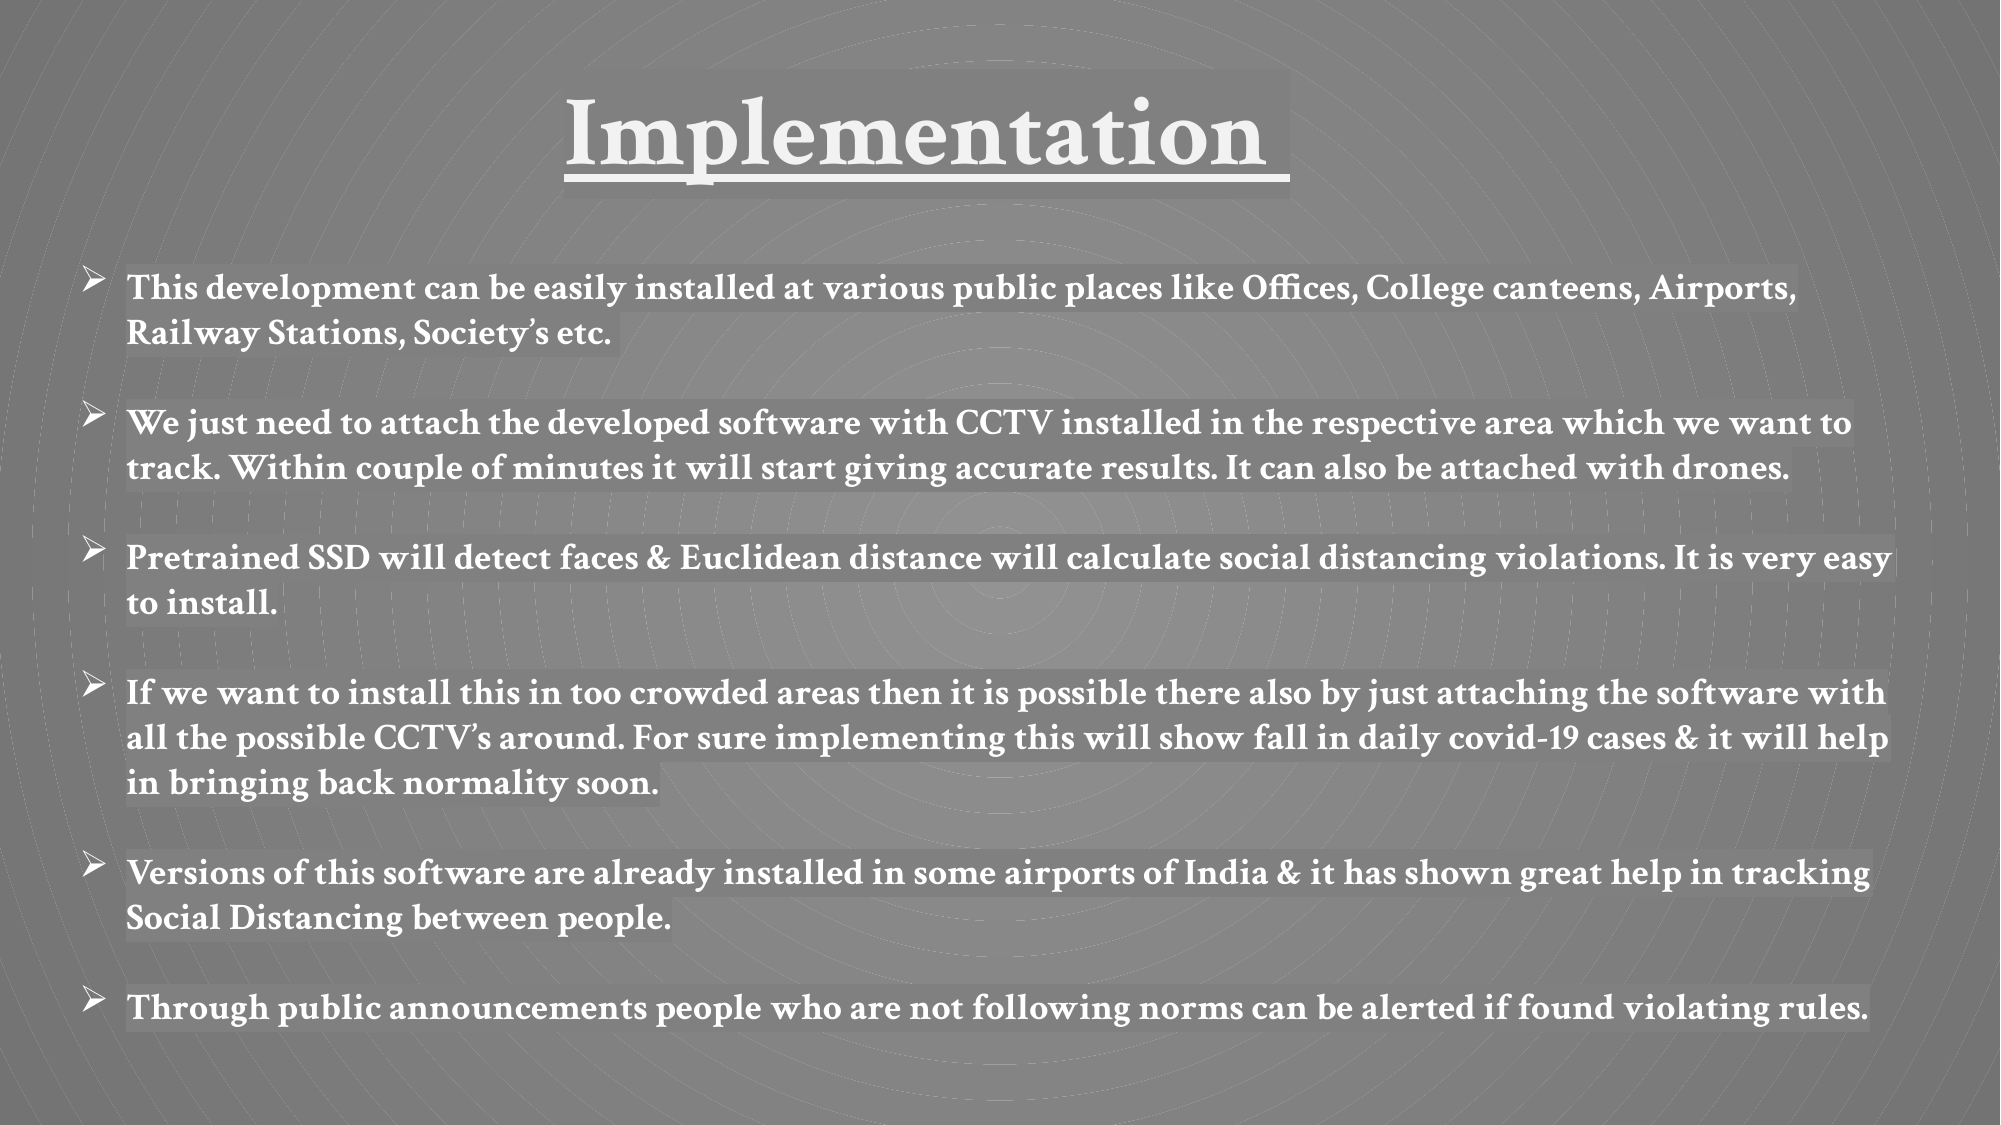

# Implementation
This development can be easily installed at various public places like Offices, College canteens, Airports, Railway Stations, Society’s etc.

We just need to attach the developed software with CCTV installed in the respective area which we want to track. Within couple of minutes it will start giving accurate results. It can also be attached with drones.

Pretrained SSD will detect faces & Euclidean distance will calculate social distancing violations. It is very easy to install.

If we want to install this in too crowded areas then it is possible there also by just attaching the software with all the possible CCTV’s around. For sure implementing this will show fall in daily covid-19 cases & it will help in bringing back normality soon.

Versions of this software are already installed in some airports of India & it has shown great help in tracking Social Distancing between people.

Through public announcements people who are not following norms can be alerted if found violating rules.